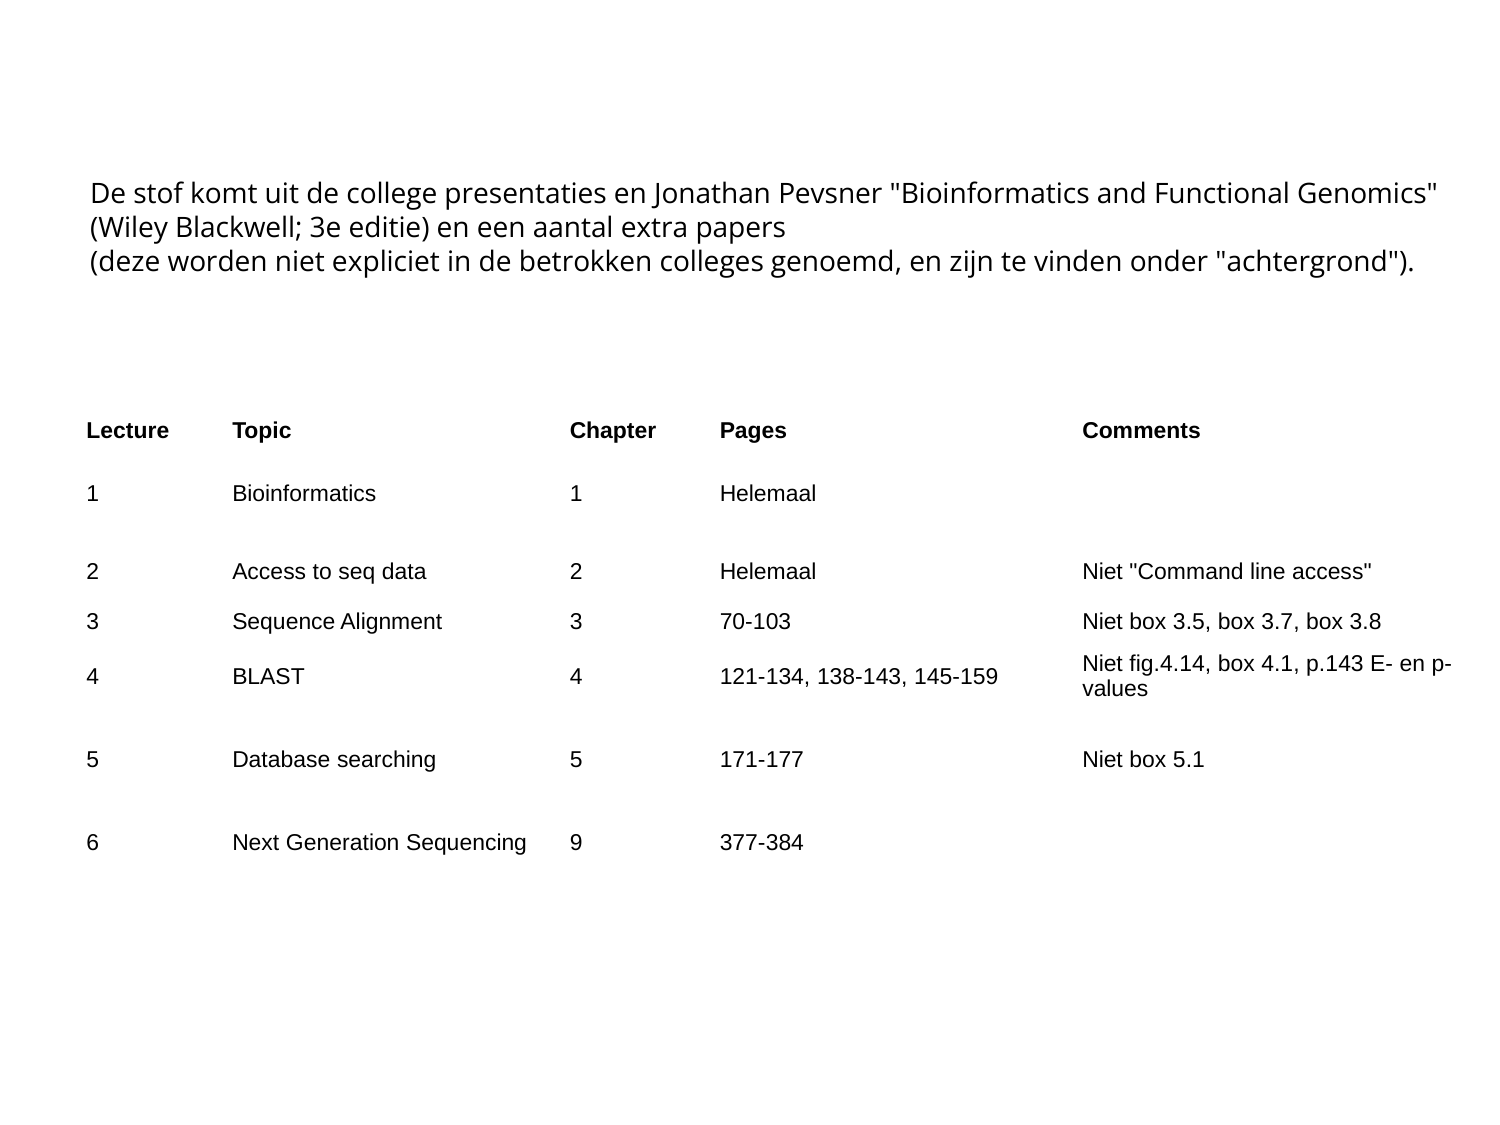

De stof komt uit de college presentaties en Jonathan Pevsner "Bioinformatics and Functional Genomics"
(Wiley Blackwell; 3e editie) en een aantal extra papers
(deze worden niet expliciet in de betrokken colleges genoemd, en zijn te vinden onder "achtergrond").
| Lecture | Topic | Chapter | Pages | Comments |
| --- | --- | --- | --- | --- |
| 1 | Bioinformatics | 1 | Helemaal |  |
| 2 | Access to seq data | 2 | Helemaal | Niet "Command line access" |
| 3 | Sequence Alignment | 3 | 70-103 | Niet box 3.5, box 3.7, box 3.8 |
| 4 | BLAST | 4 | 121-134, 138-143, 145-159 | Niet fig.4.14, box 4.1, p.143 E- en p-values |
| 5 | Database searching | 5 | 171-177 | Niet box 5.1 |
| 6 | Next Generation Sequencing | 9 | 377-384 |  |
|  |  |  |  |  |